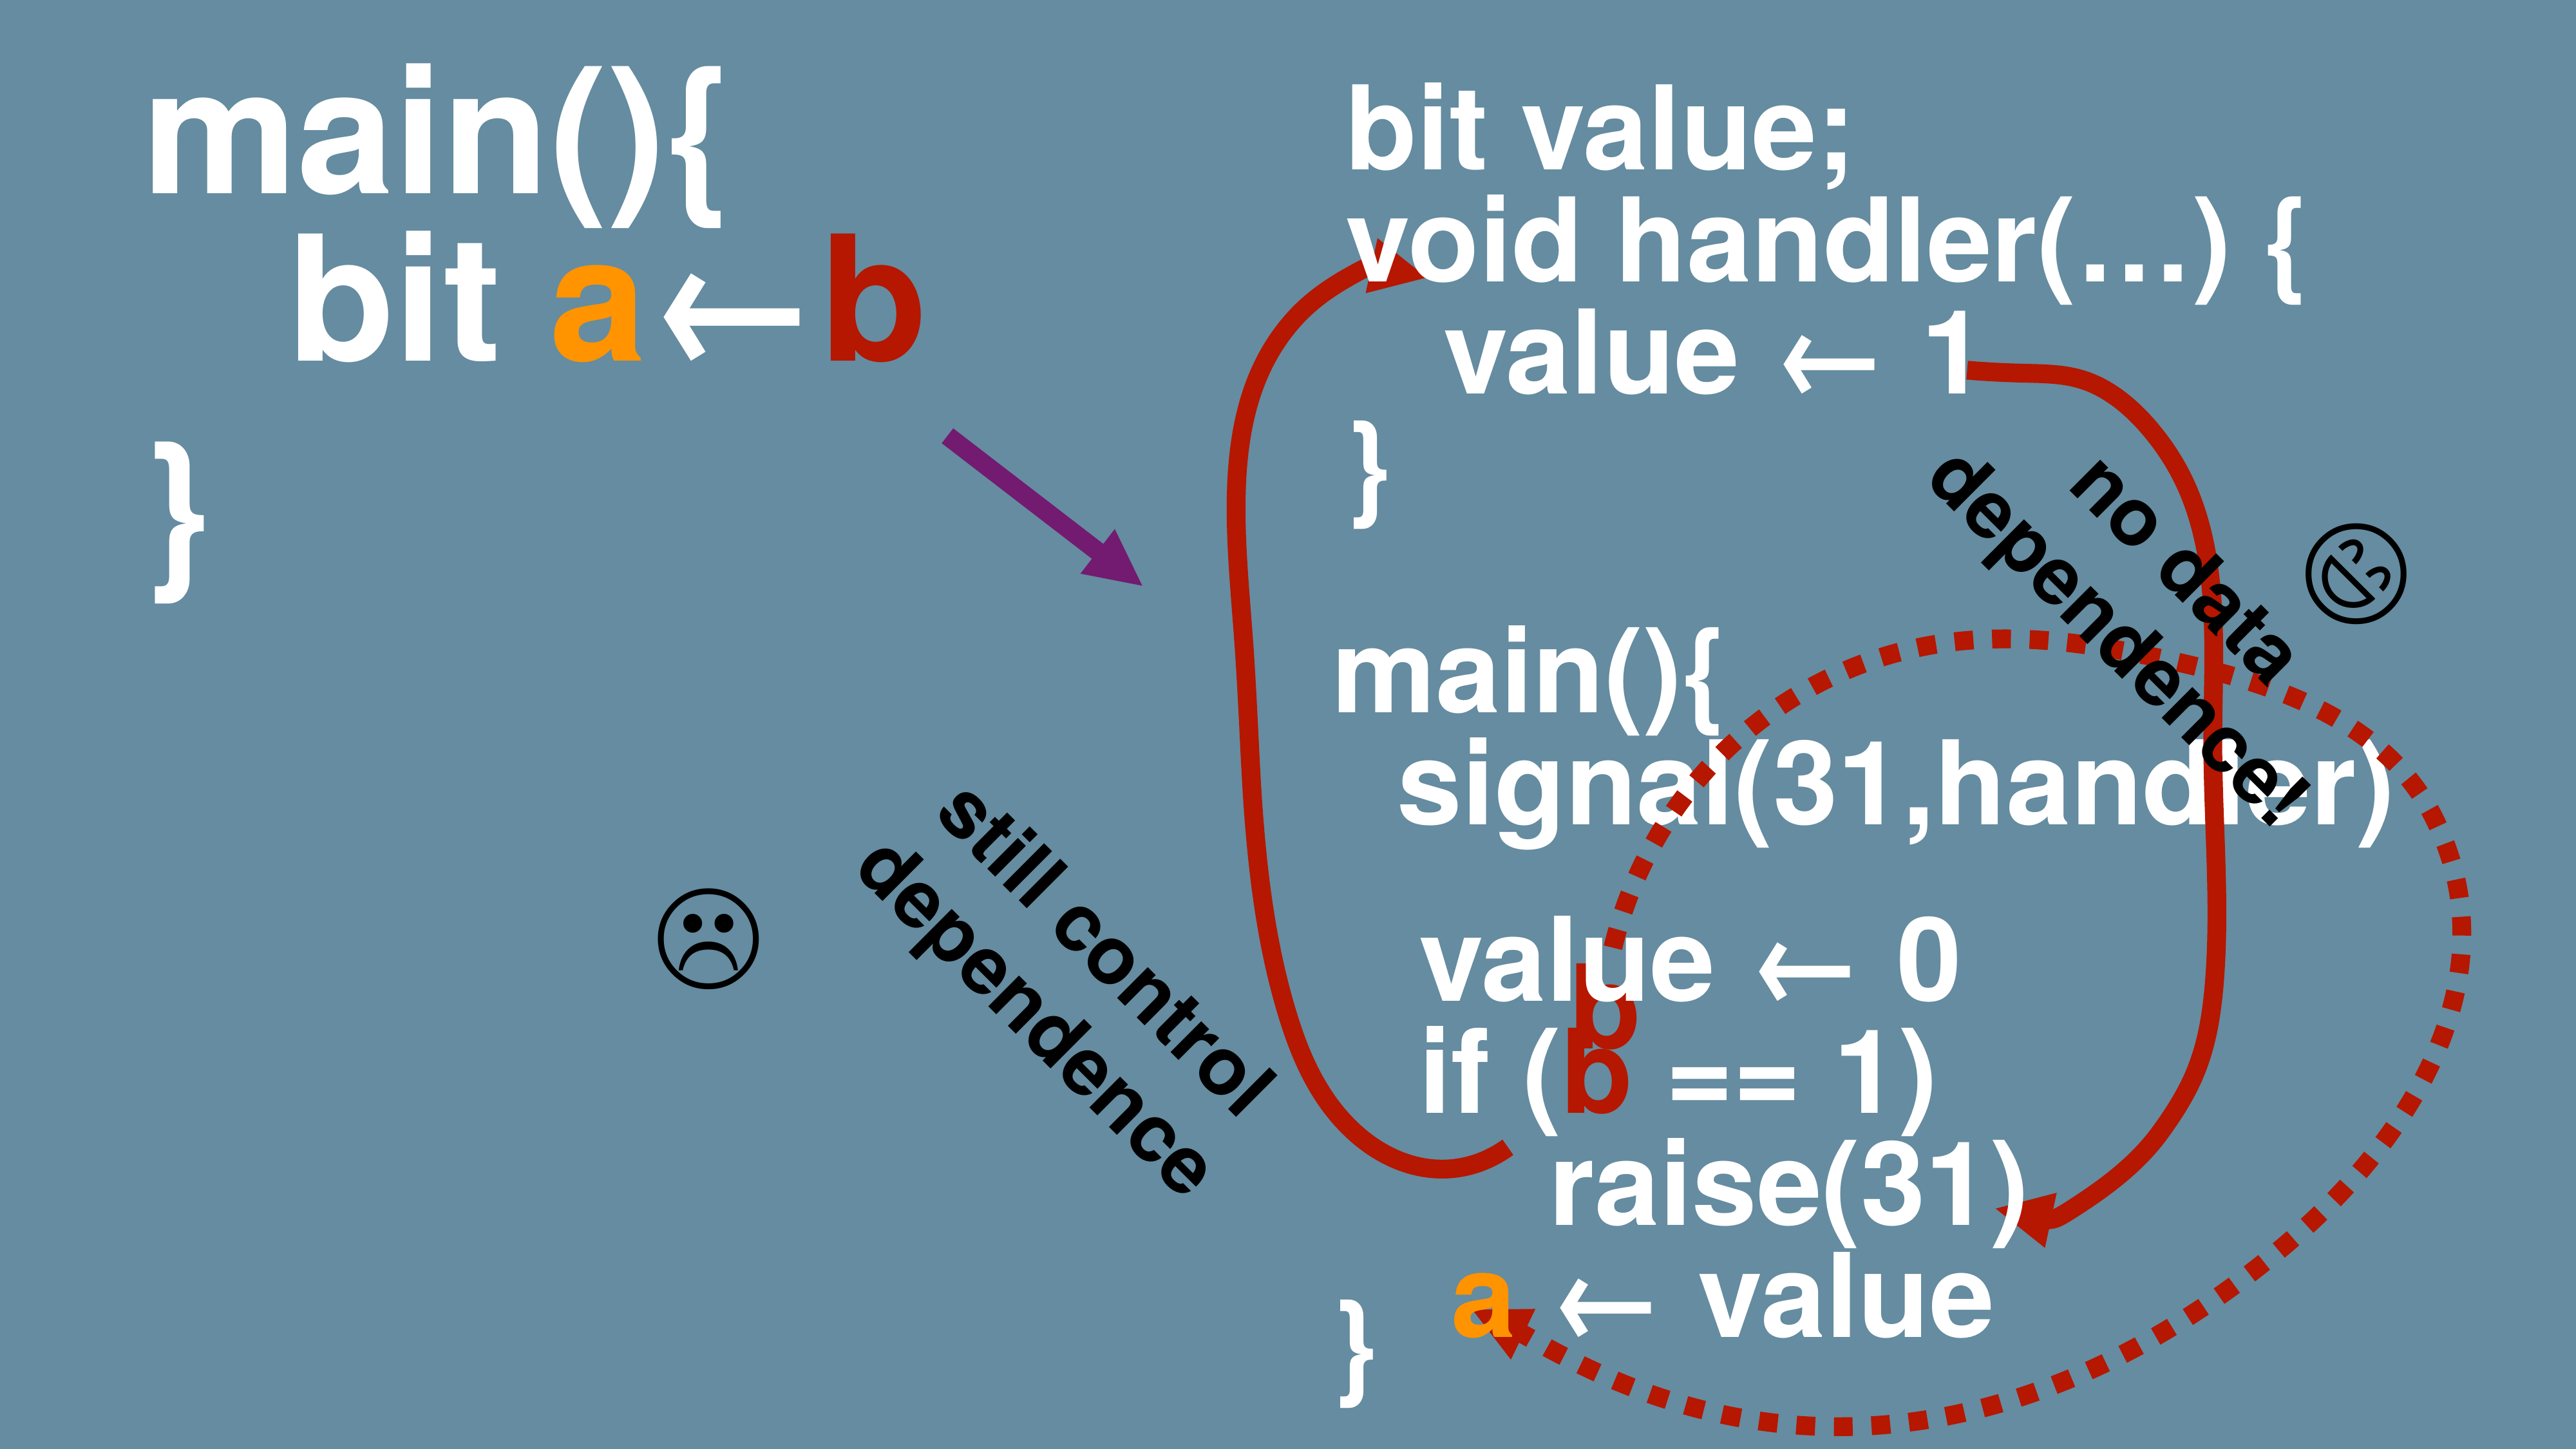

bit value;
void handler(…) {
   value ← 1
}

main(){
   bit a←b
}

still control
dependence

😄
no data
dependence!

main(){
  signal(31,handler)

}
  value ← 0
  if (b == 1)
      raise(31)
   a ← value
☹️
b